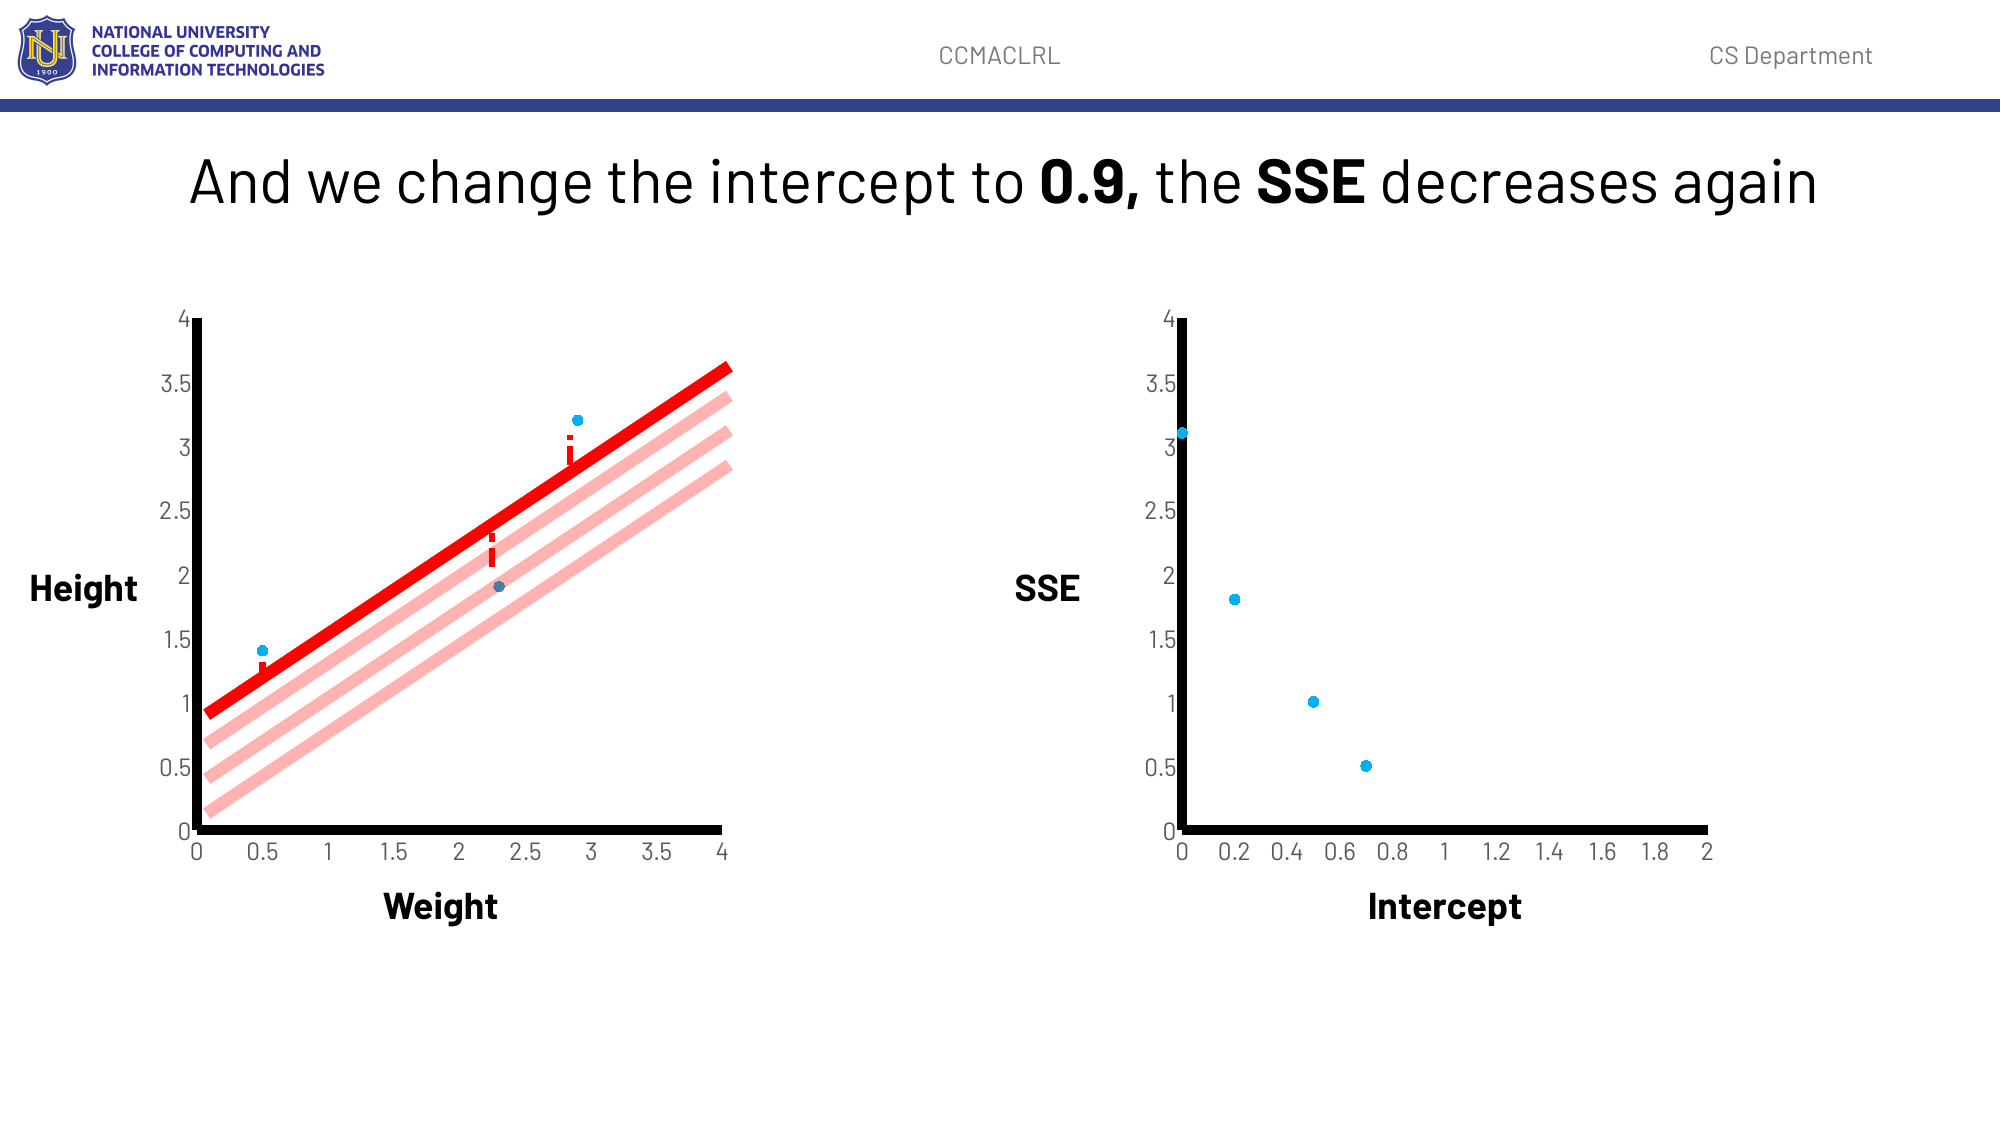

And we change the intercept to 0.9, the SSE decreases again

### Chart

| Category | Y-Values |
|---|---|

### Chart

| Category | Y-Values |
|---|---|
Height
SSE
Weight
Intercept